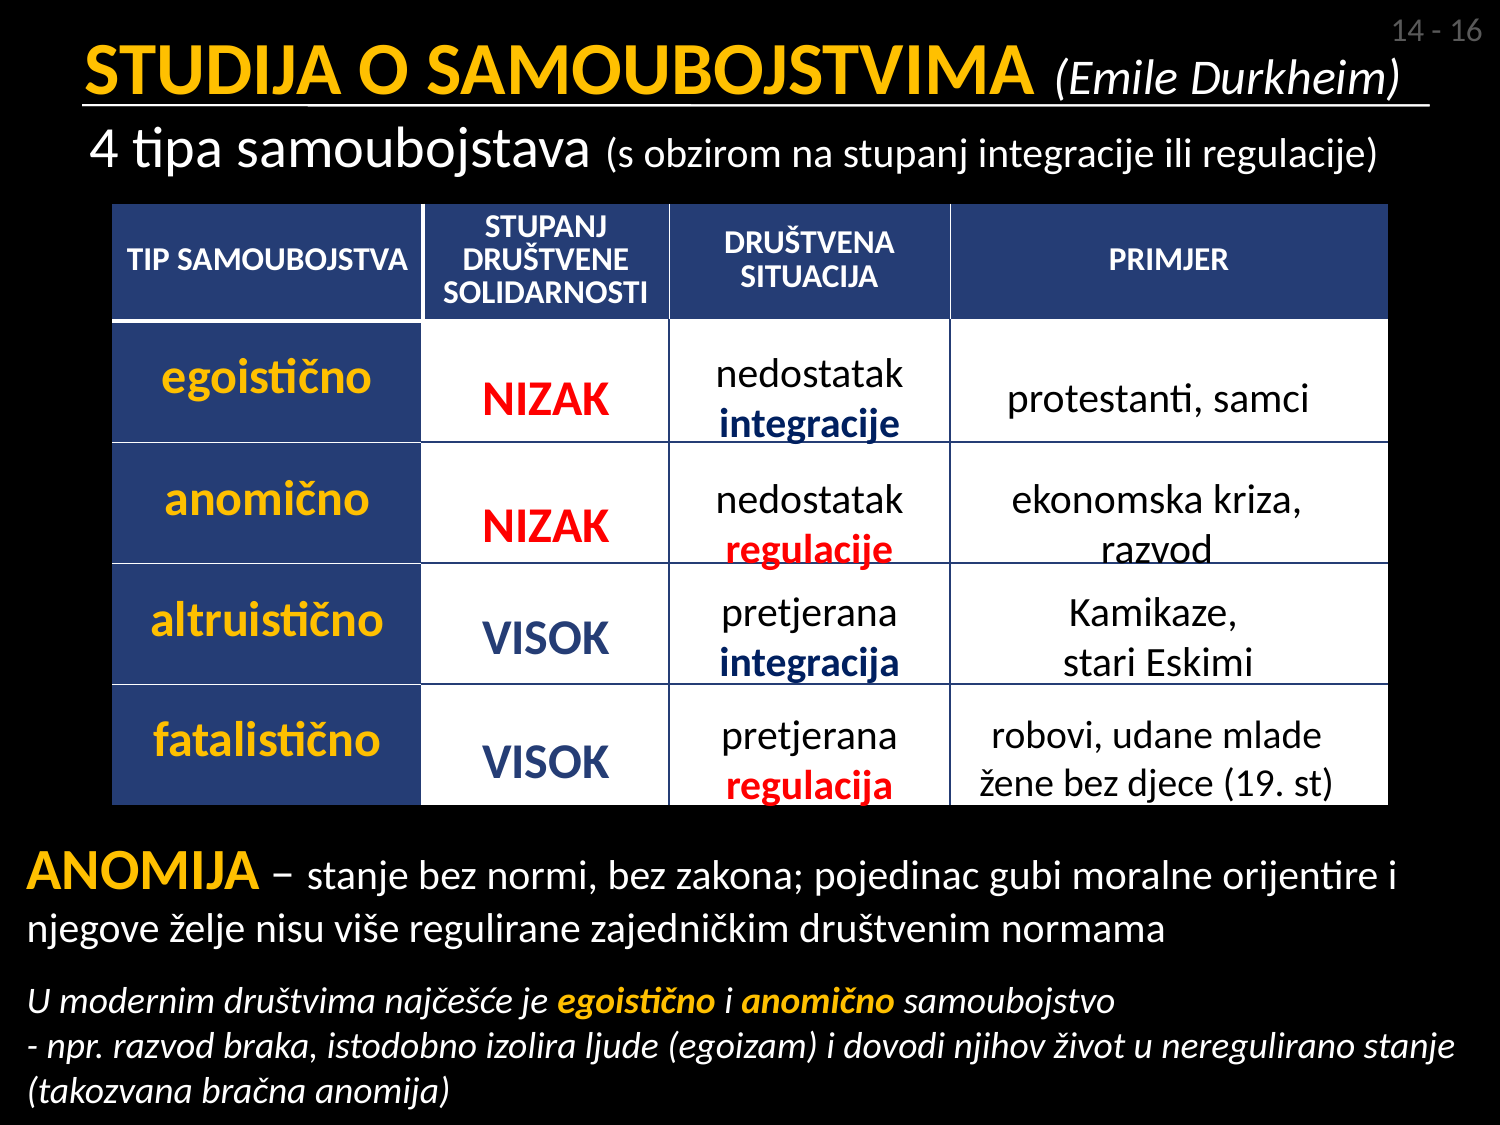

14 - 16
# STUDIJA O SAMOUBOJSTVIMA (Emile Durkheim)
4 tipa samoubojstava (s obzirom na stupanj integracije ili regulacije)
| TIP SAMOUBOJSTVA | STUPANJ DRUŠTVENE SOLIDARNOSTI | DRUŠTVENA SITUACIJA | PRIMJER |
| --- | --- | --- | --- |
| egoistično |  |  |  |
| anomično |  |  |  |
| altruistično |  |  |  |
| fatalistično |  |  |  |
nedostatak integracije
NIZAK
protestanti, samci
nedostatak regulacije
ekonomska kriza, razvod
NIZAK
pretjerana integracija
Kamikaze,
stari Eskimi
VISOK
pretjerana regulacija
robovi, udane mlade žene bez djece (19. st)
VISOK
ANOMIJA – stanje bez normi, bez zakona; pojedinac gubi moralne orijentire i njegove želje nisu više regulirane zajedničkim društvenim normama
U modernim društvima najčešće je egoistično i anomično samoubojstvo
- npr. razvod braka, istodobno izolira ljude (egoizam) i dovodi njihov život u neregulirano stanje (takozvana bračna anomija)